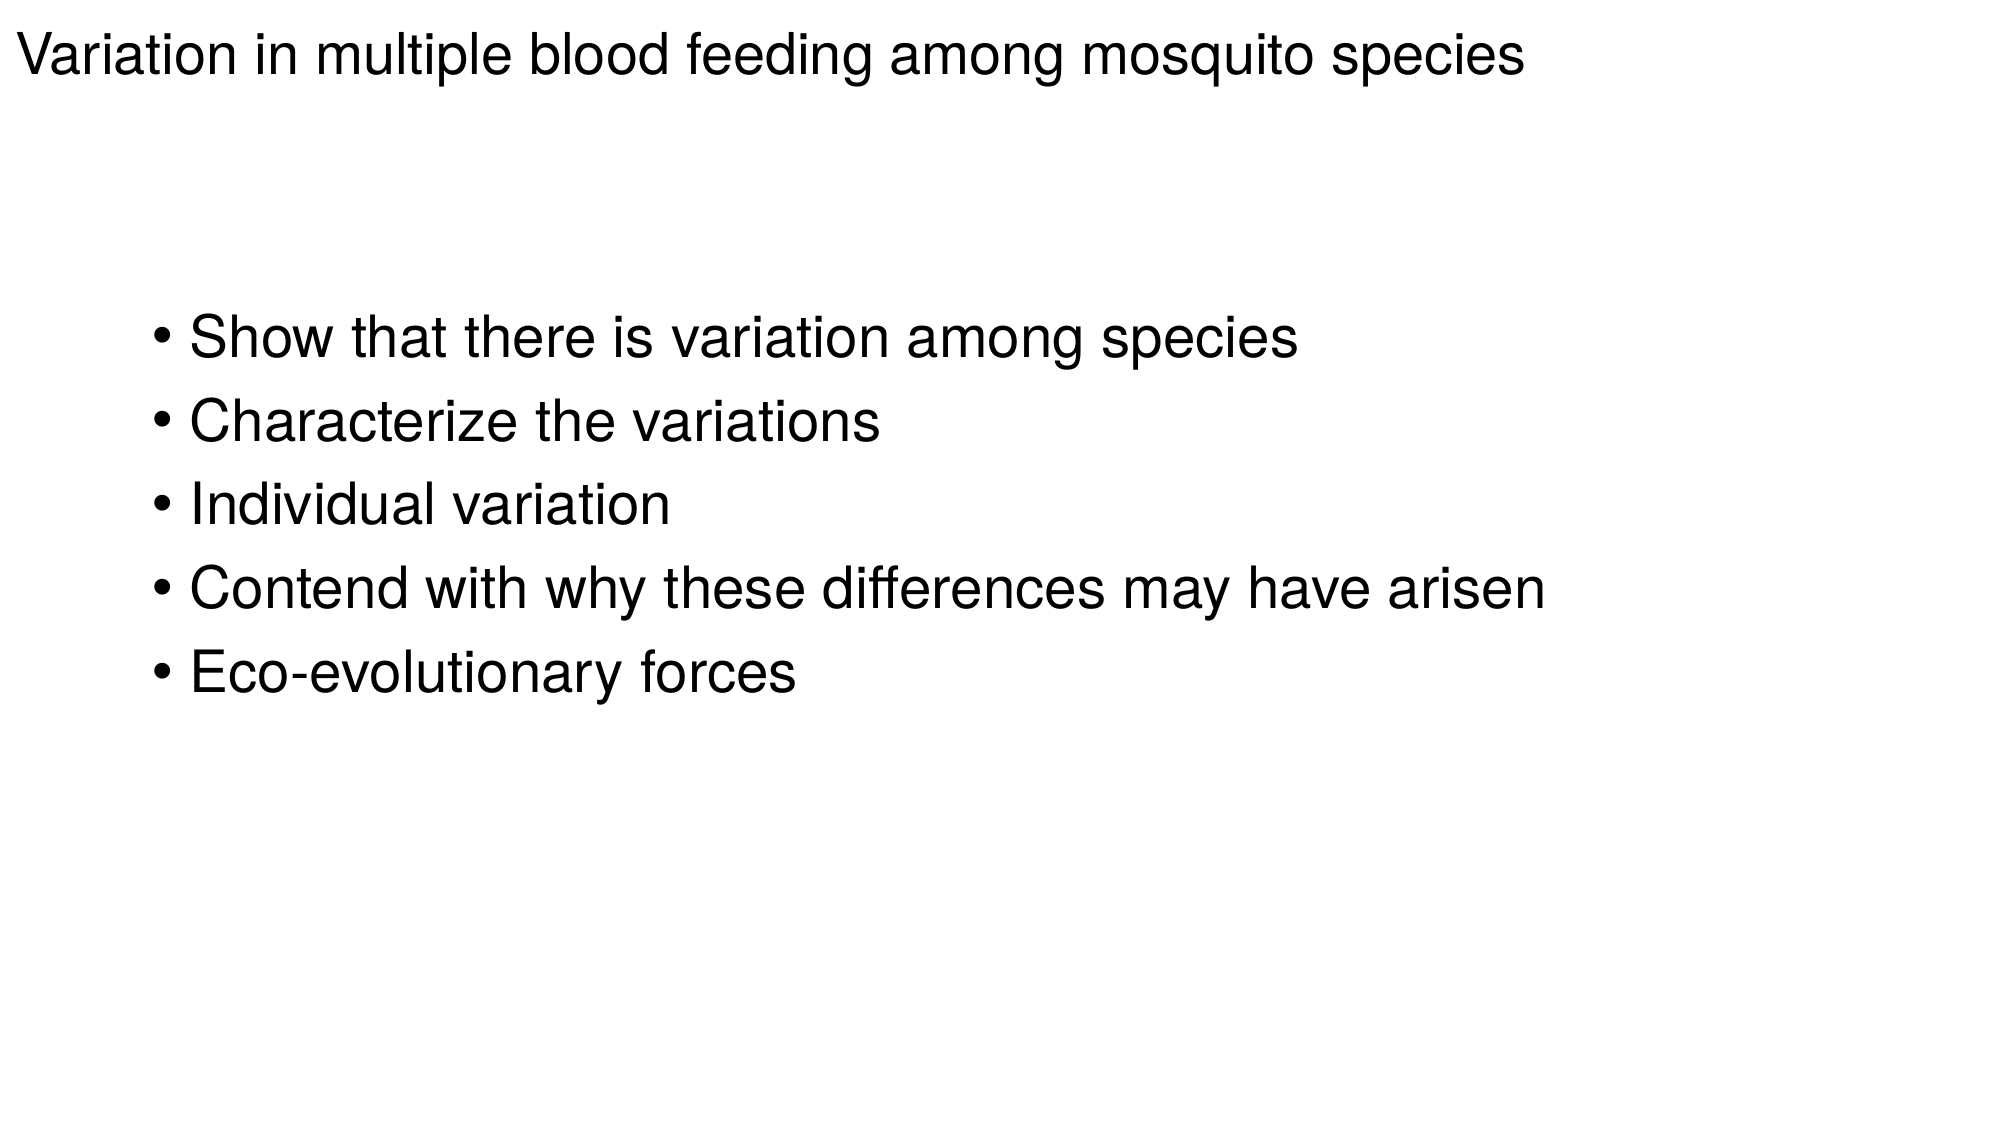

# Variation in multiple blood feeding among mosquito species
Show that there is variation among species
Characterize the variations
Individual variation
Contend with why these differences may have arisen
Eco-evolutionary forces